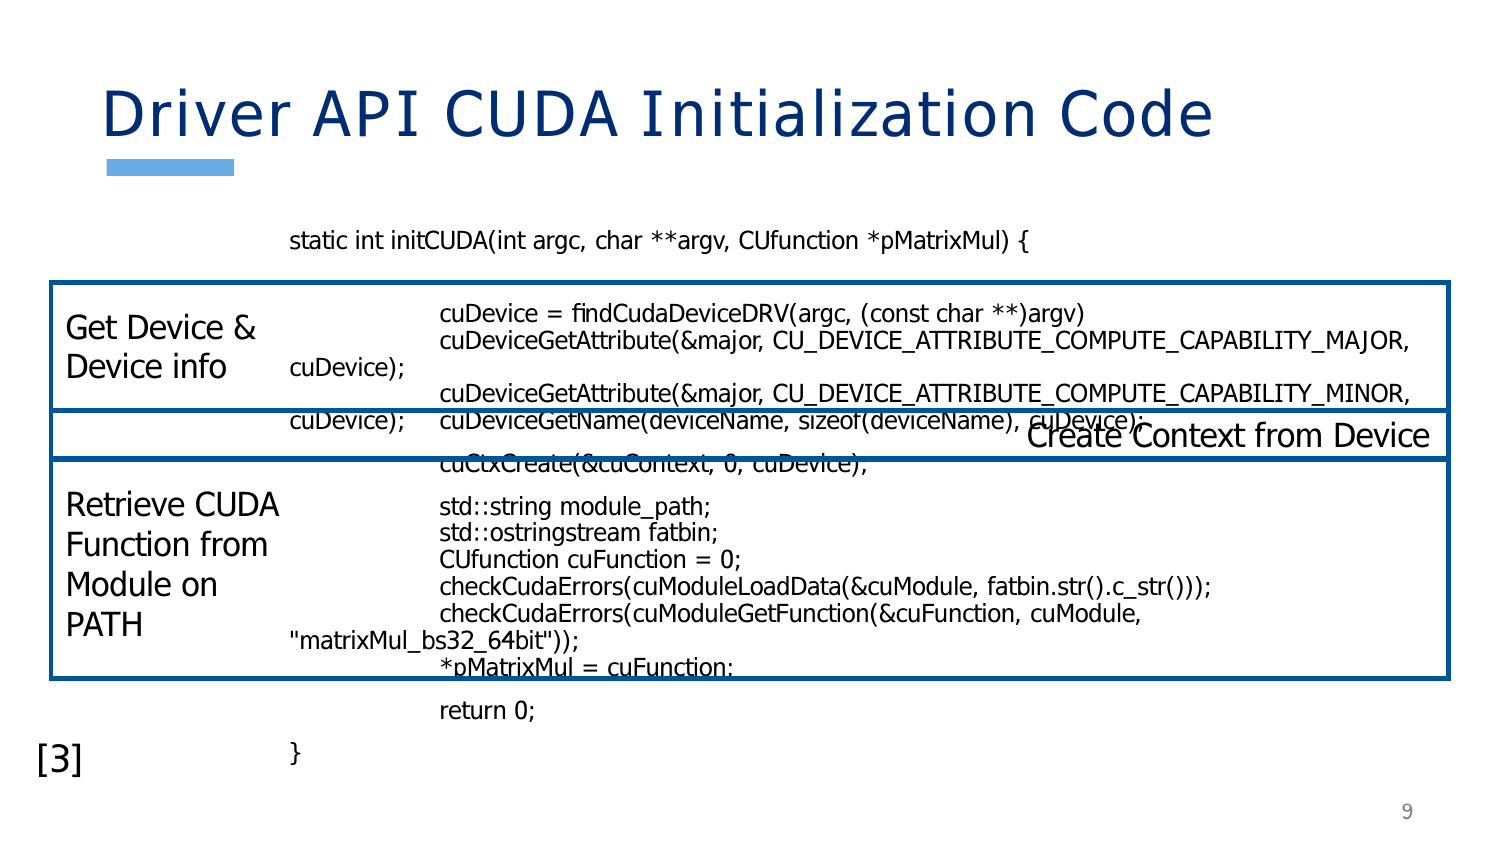

# Driver API CUDA Initialization Code
static int initCUDA(int argc, char **argv, CUfunction *pMatrixMul) {
	cuDevice = findCudaDeviceDRV(argc, (const char **)argv)
	cuDeviceGetAttribute(&major, CU_DEVICE_ATTRIBUTE_COMPUTE_CAPABILITY_MAJOR, cuDevice);
	cuDeviceGetAttribute(&major, CU_DEVICE_ATTRIBUTE_COMPUTE_CAPABILITY_MINOR, cuDevice); 	cuDeviceGetName(deviceName, sizeof(deviceName), cuDevice);
	cuCtxCreate(&cuContext, 0, cuDevice);
	std::string module_path;
	std::ostringstream fatbin;
	CUfunction cuFunction = 0;
	checkCudaErrors(cuModuleLoadData(&cuModule, fatbin.str().c_str()));
	checkCudaErrors(cuModuleGetFunction(&cuFunction, cuModule, "matrixMul_bs32_64bit"));
	*pMatrixMul = cuFunction;
	return 0;
}

Get Device &
Device info
Create Context from Device

Retrieve CUDA
Function from
Module on PATH
[3]